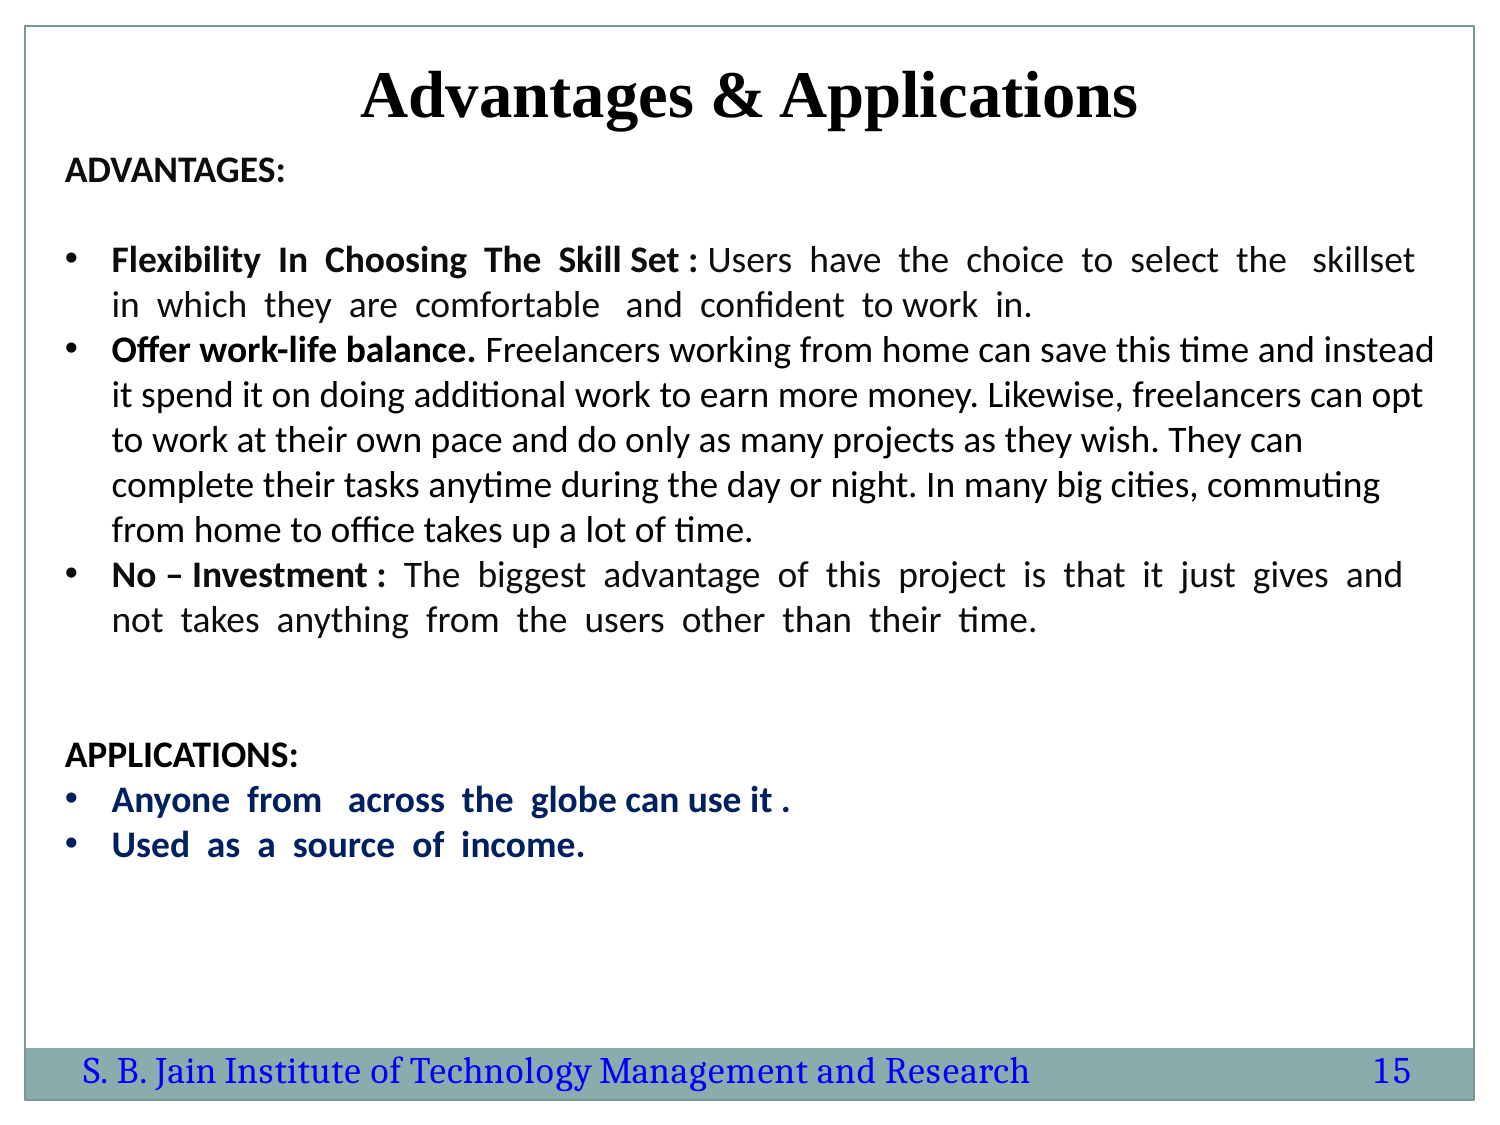

Advantages & Applications
ADVANTAGES:

Flexibility  In  Choosing  The  Skill Set : Users  have  the  choice  to  select  the   skillset   in  which  they  are  comfortable   and  confident  to work  in.
Offer work-life balance. Freelancers working from home can save this time and instead it spend it on doing additional work to earn more money. Likewise, freelancers can opt to work at their own pace and do only as many projects as they wish. They can complete their tasks anytime during the day or night. In many big cities, commuting from home to office takes up a lot of time.
No – Investment :  The  biggest  advantage  of  this  project  is  that  it  just  gives  and not  takes  anything  from  the  users  other  than  their  time.

APPLICATIONS:
Anyone  from   across  the  globe can use it .
Used  as  a  source  of  income.

S. B. Jain Institute of Technology Management and Research
15